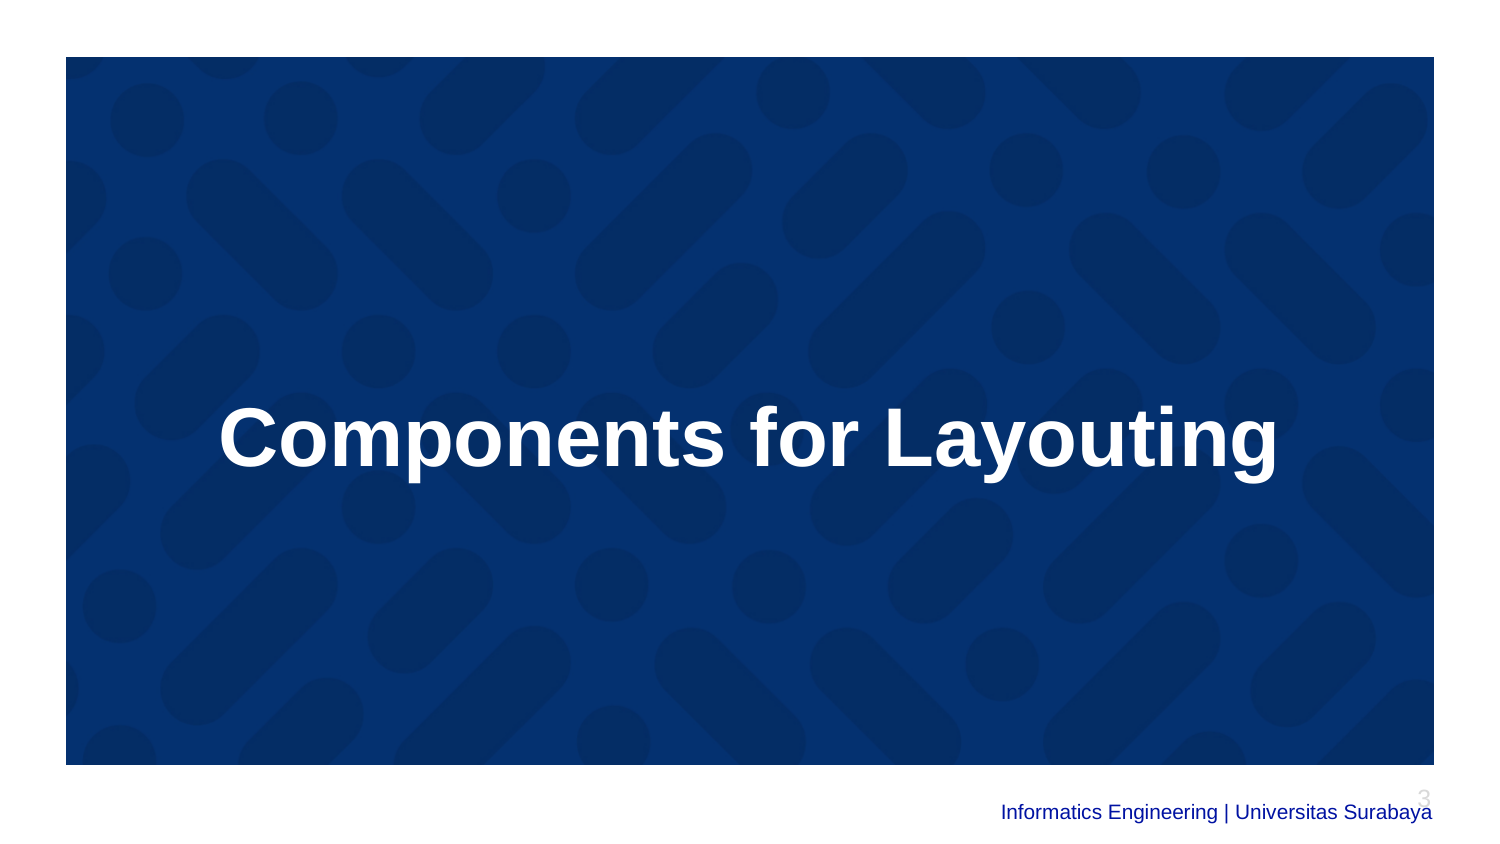

# Components for Layouting
3
Informatics Engineering | Universitas Surabaya